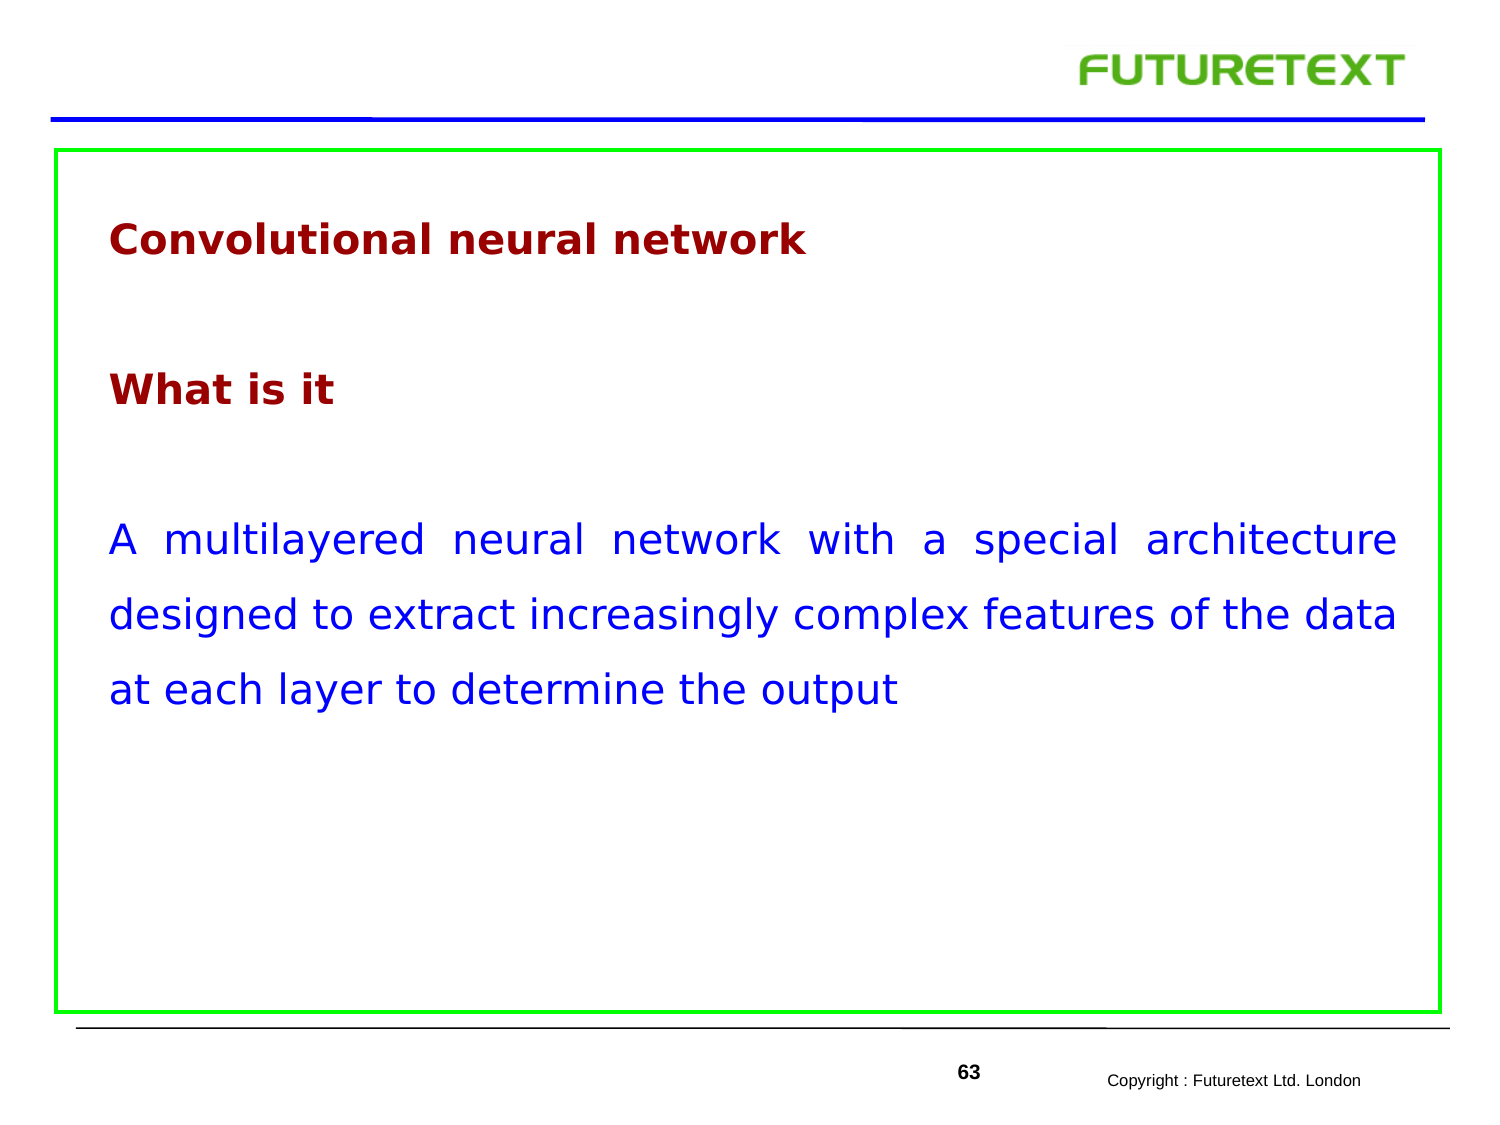

Convolutional neural network

What is it

A multilayered neural network with a special architecture designed to extract increasingly complex features of the data at each layer to determine the output

63